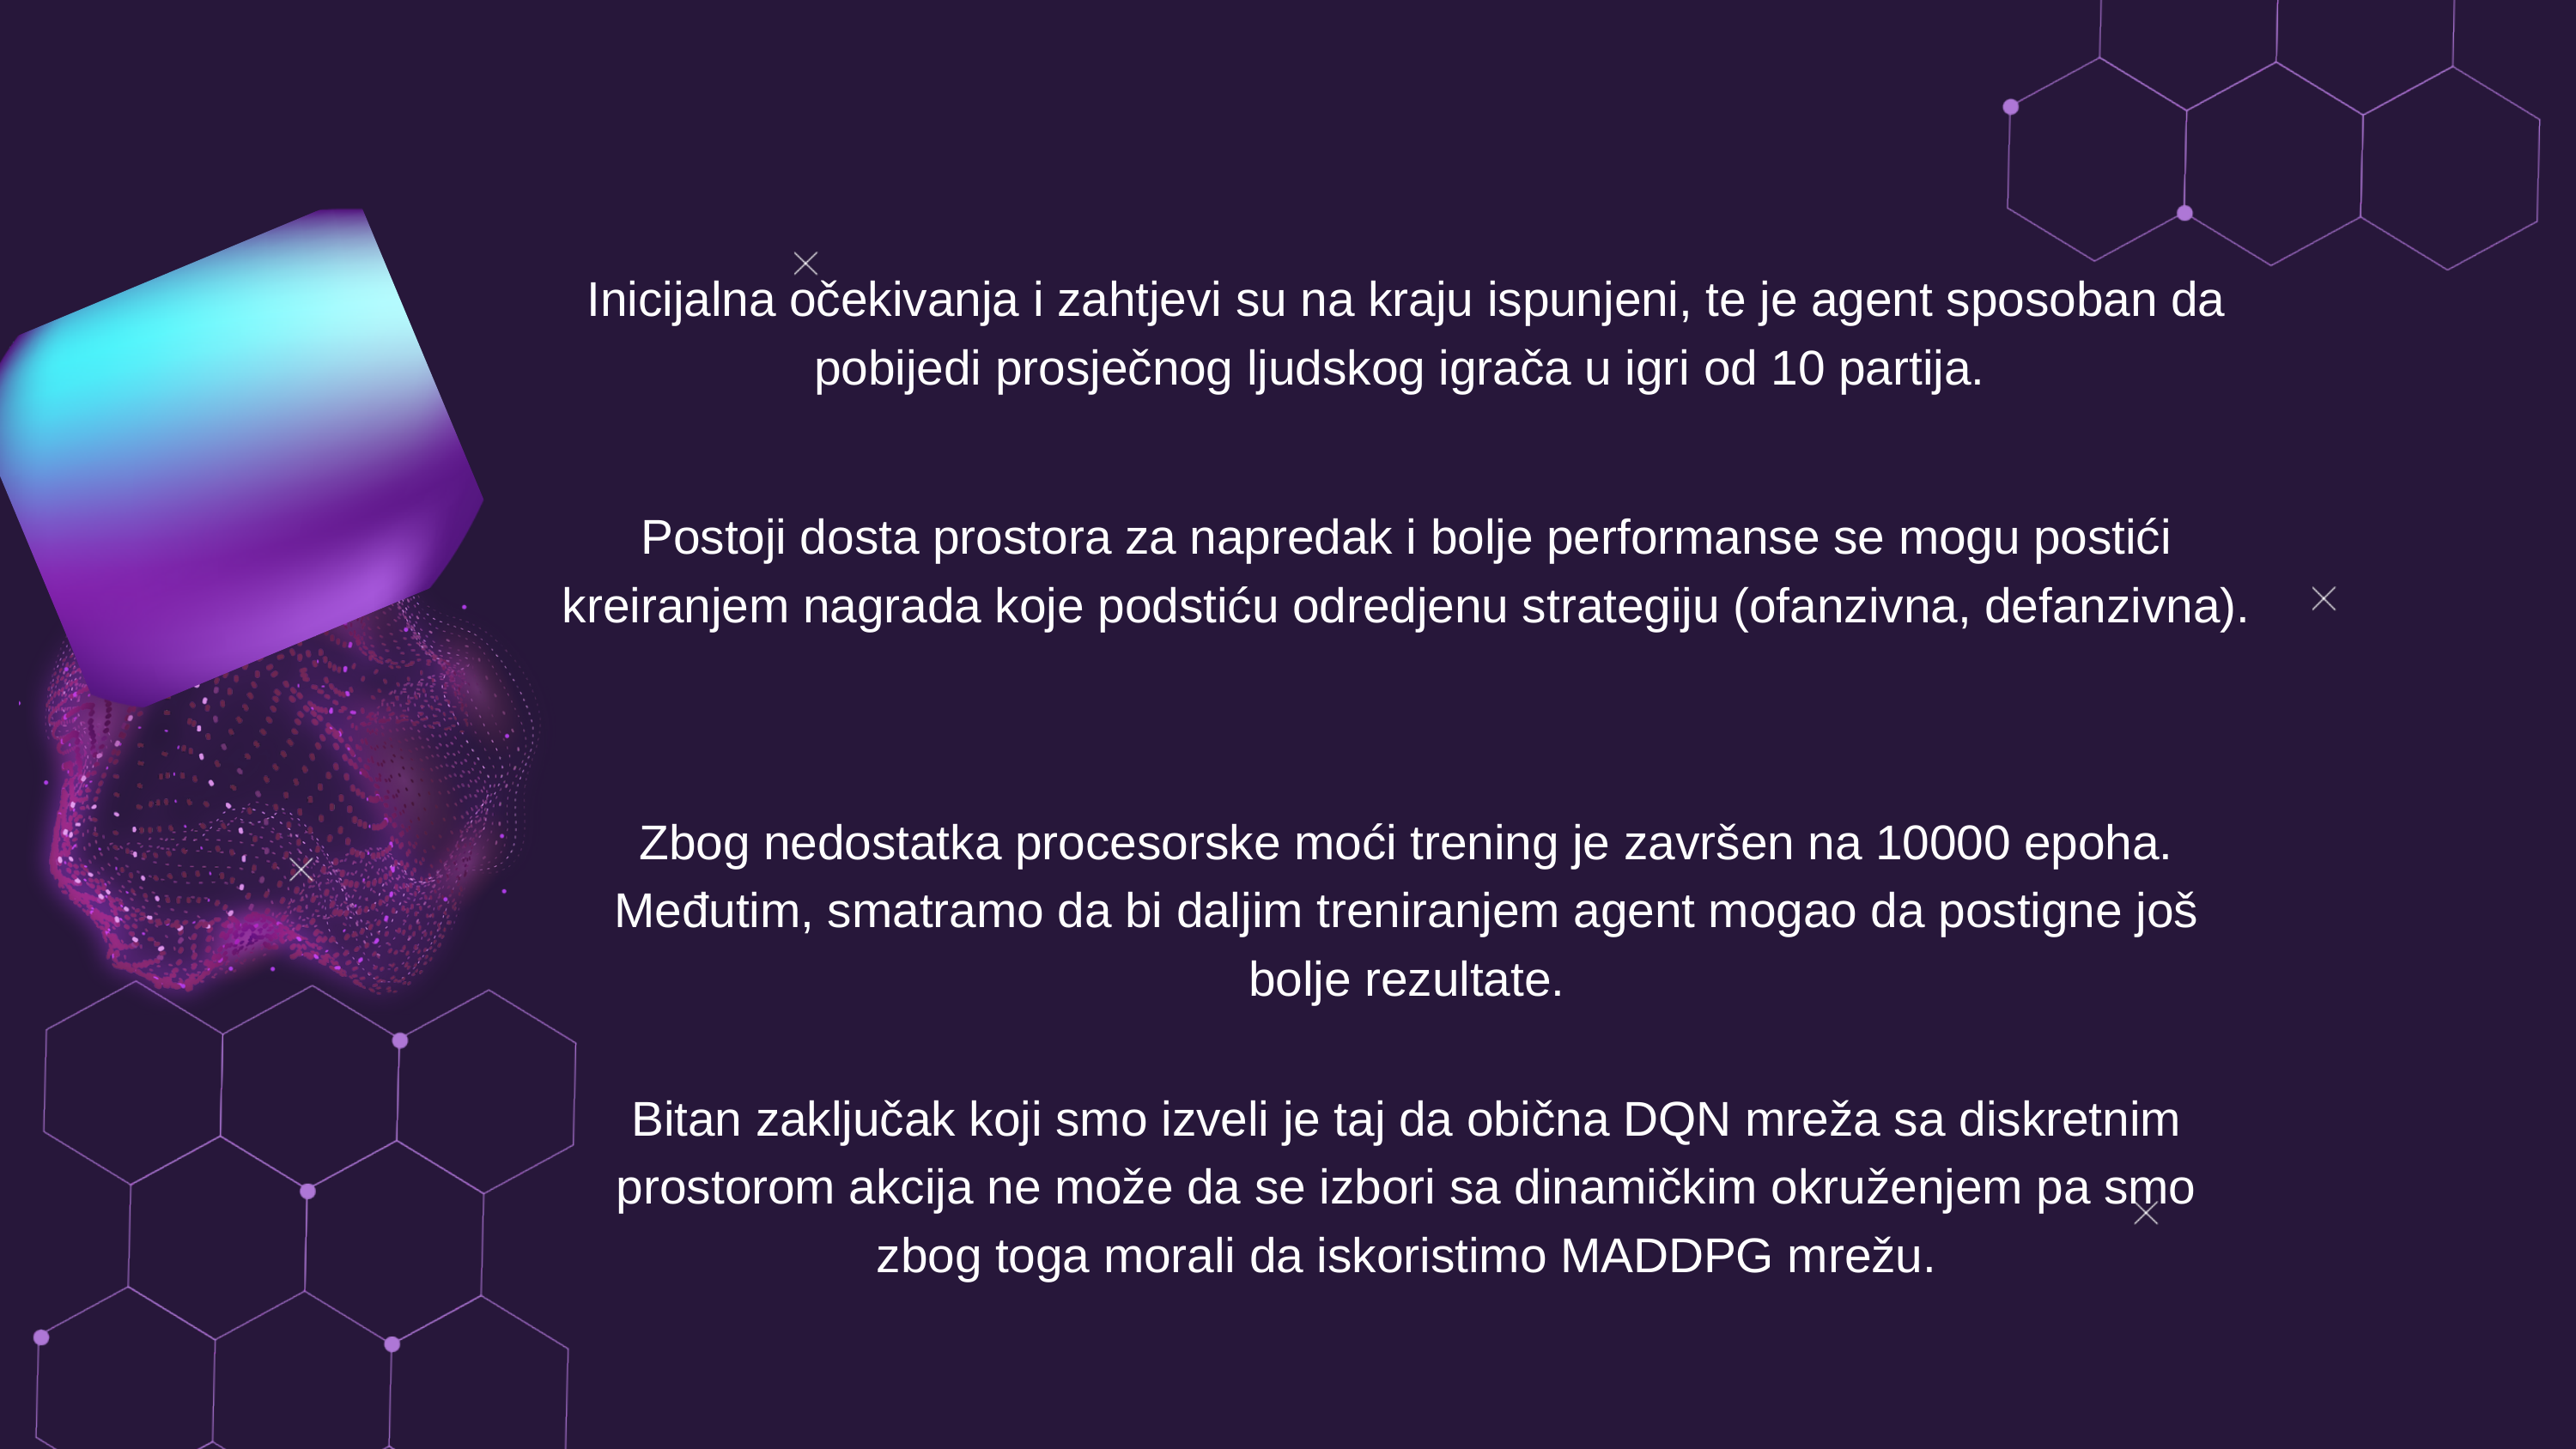

Inicijalna očekivanja i zahtjevi su na kraju ispunjeni, te je agent sposoban da pobijedi prosječnog ljudskog igrača u igri od 10 partija.

Postoji dosta prostora za napredak i bolje performanse se mogu postići kreiranjem nagrada koje podstiću odredjenu strategiju (ofanzivna, defanzivna).

Zbog nedostatka procesorske moći trening je završen na 10000 epoha. Međutim, smatramo da bi daljim treniranjem agent mogao da postigne još bolje rezultate.

Bitan zaključak koji smo izveli je taj da obična DQN mreža sa diskretnim prostorom akcija ne može da se izbori sa dinamičkim okruženjem pa smo zbog toga morali da iskoristimo MADDPG mrežu.